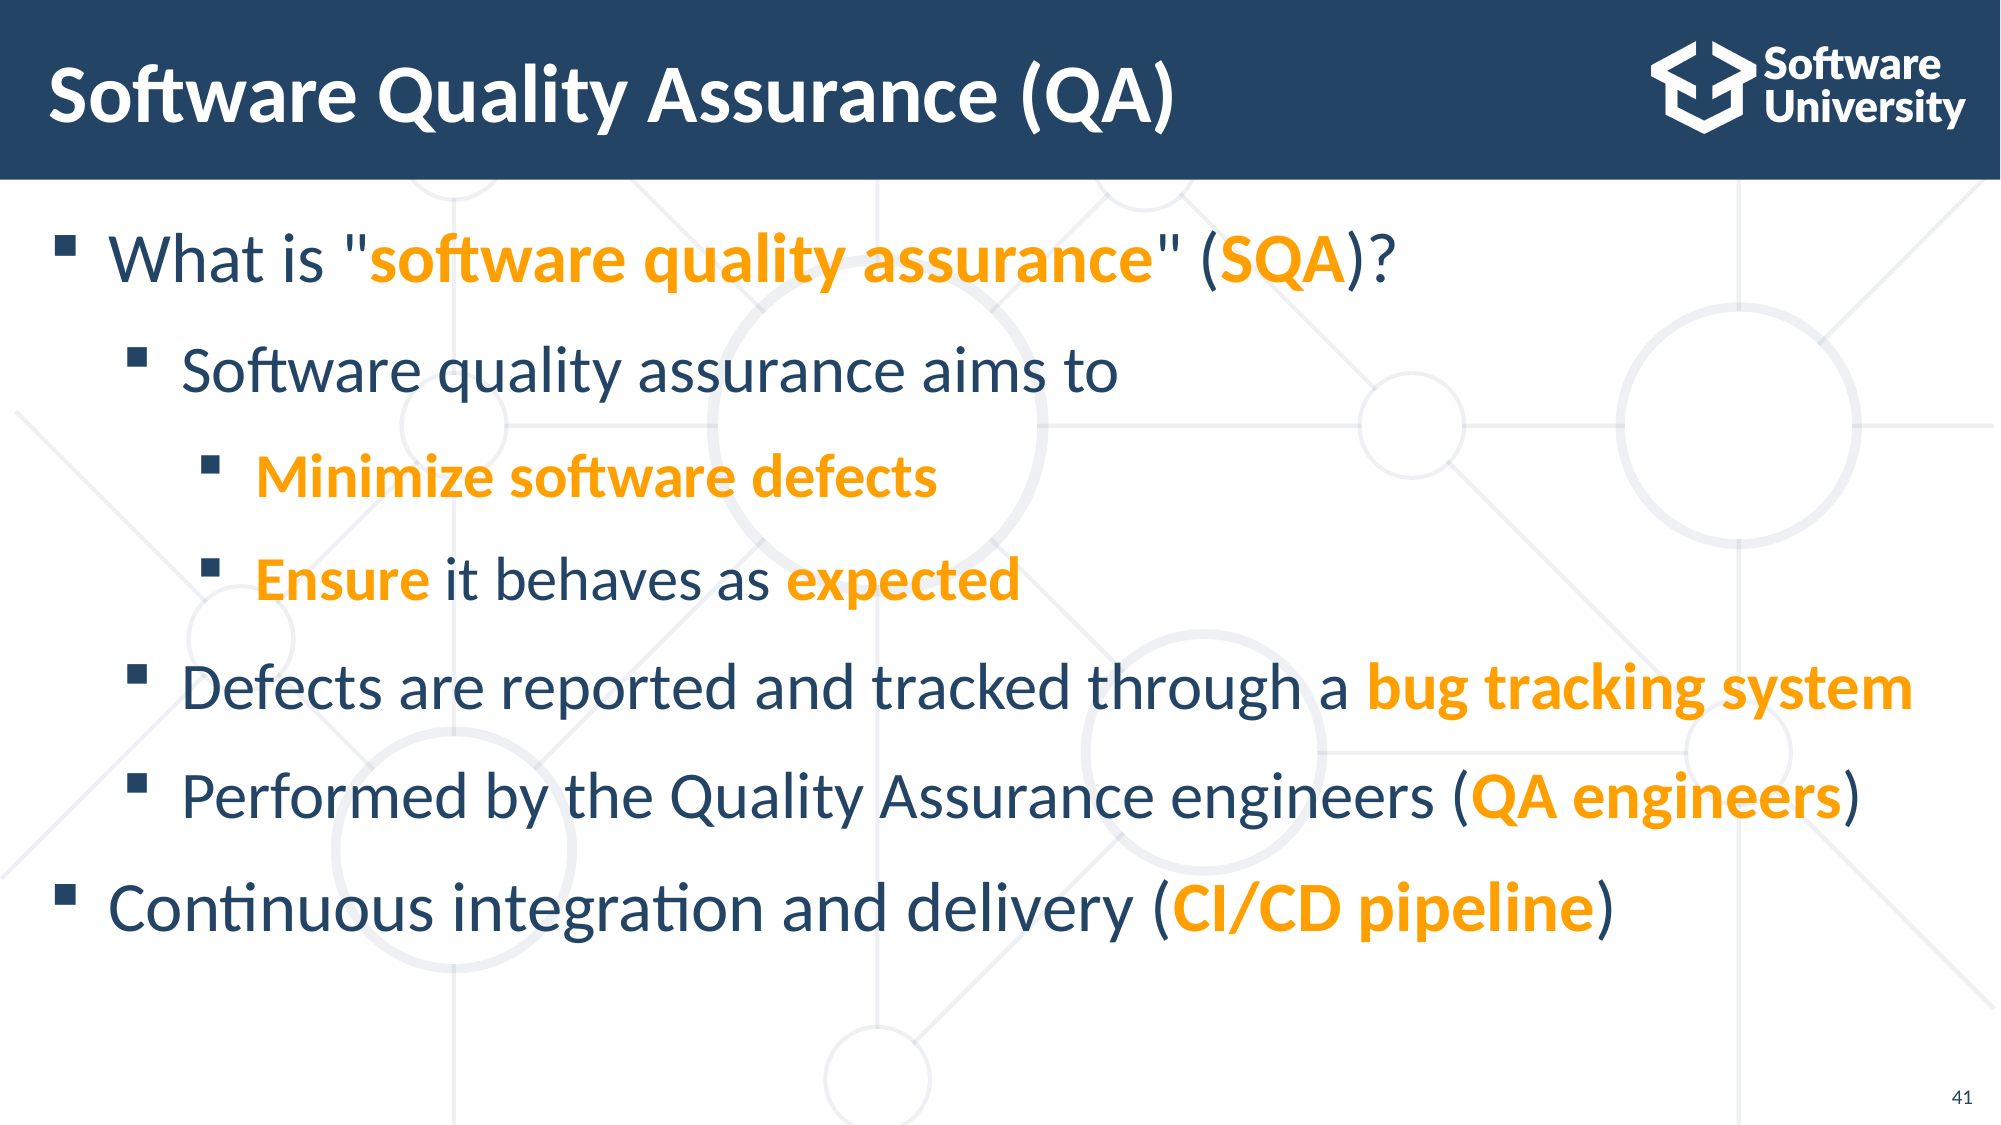

# Software Quality Assurance (QA)
What is "software quality assurance" (SQA)?
Software quality assurance aims to
Minimize software defects
Ensure it behaves as expected
Defects are reported and tracked through a bug tracking system
Performed by the Quality Assurance engineers (QA engineers)
Continuous integration and delivery (CI/CD pipeline)
41